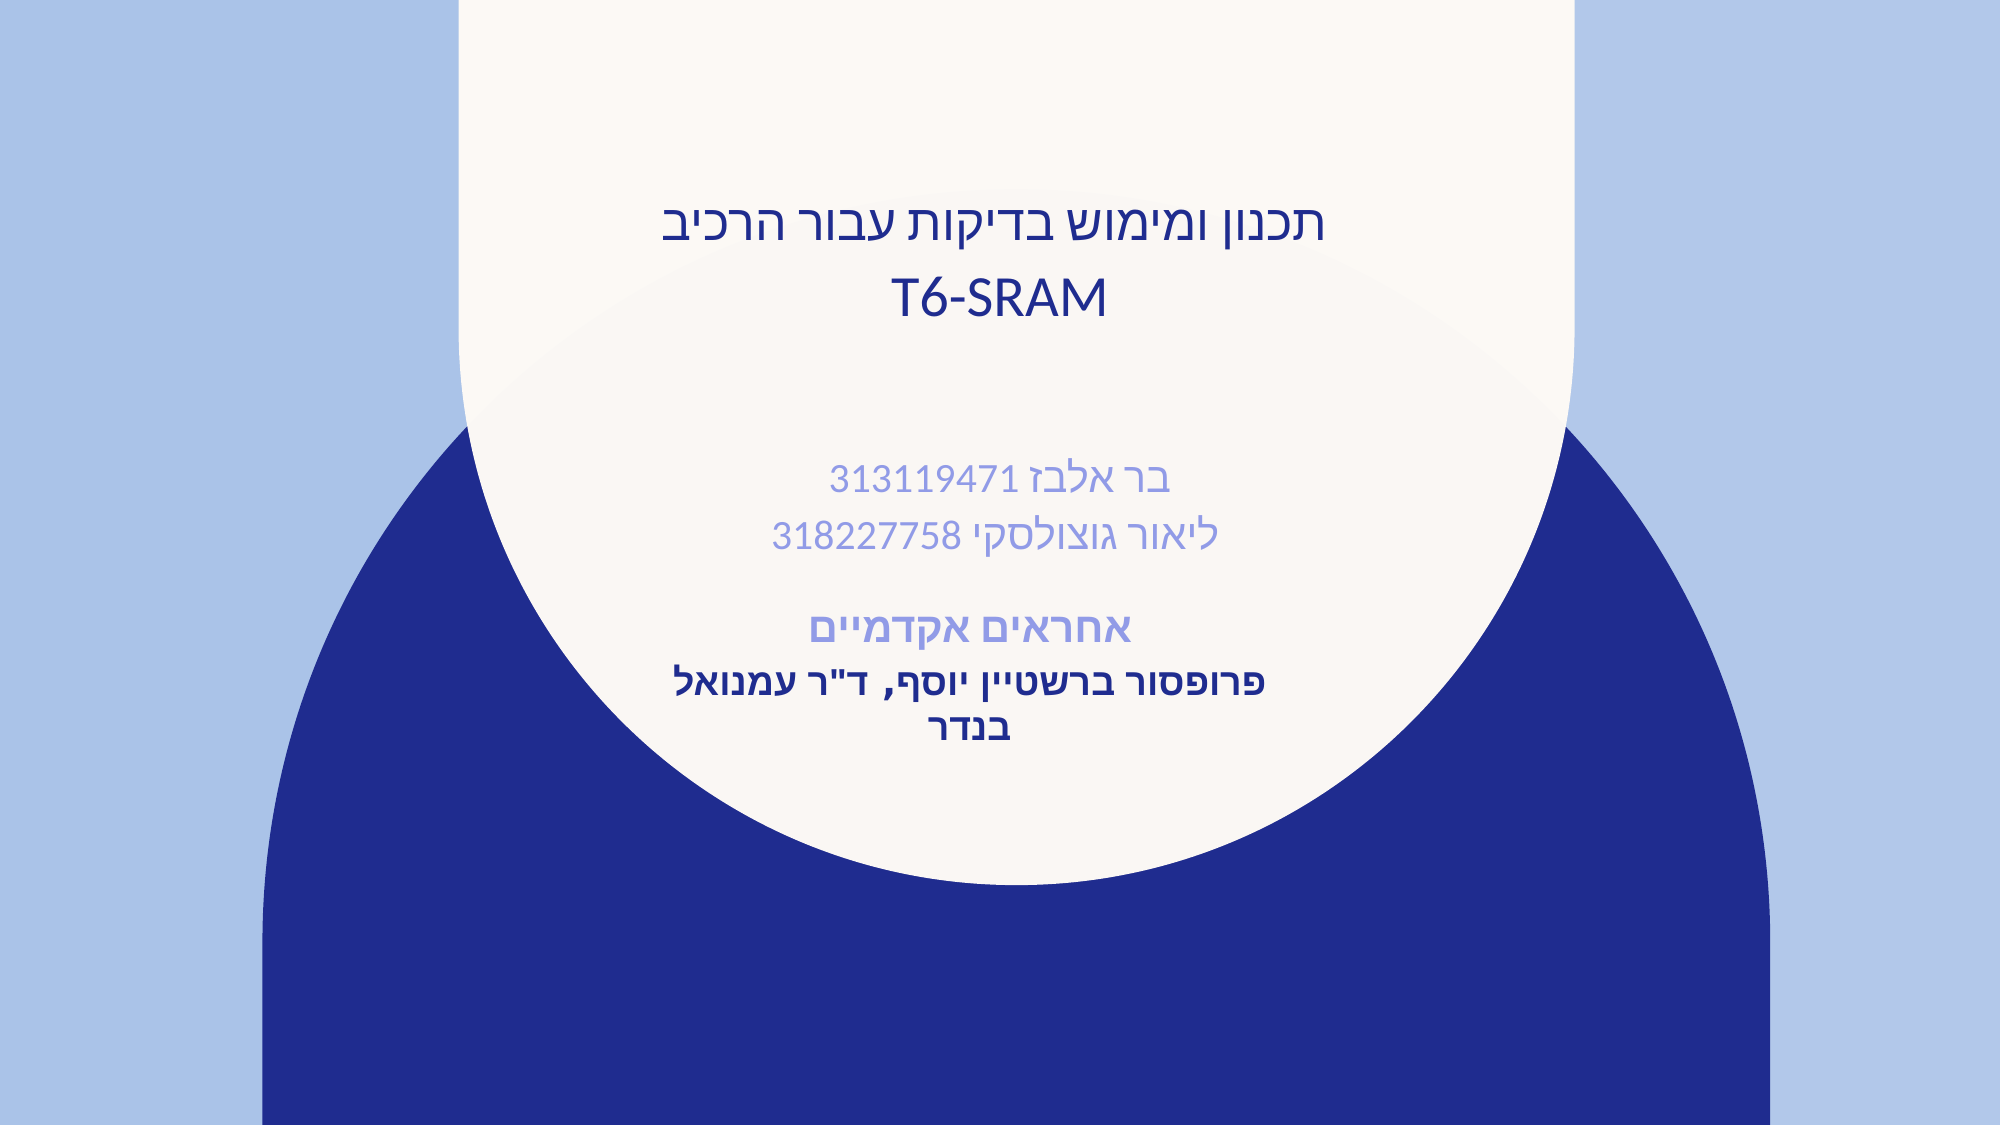

#
תכנון ומימוש בדיקות עבור הרכיב
T6-SRAM
בר אלבז 313119471
ליאור גוצולסקי 318227758
אחראים אקדמיים
פרופסור ברשטיין יוסף, ד"ר עמנואל בנדר